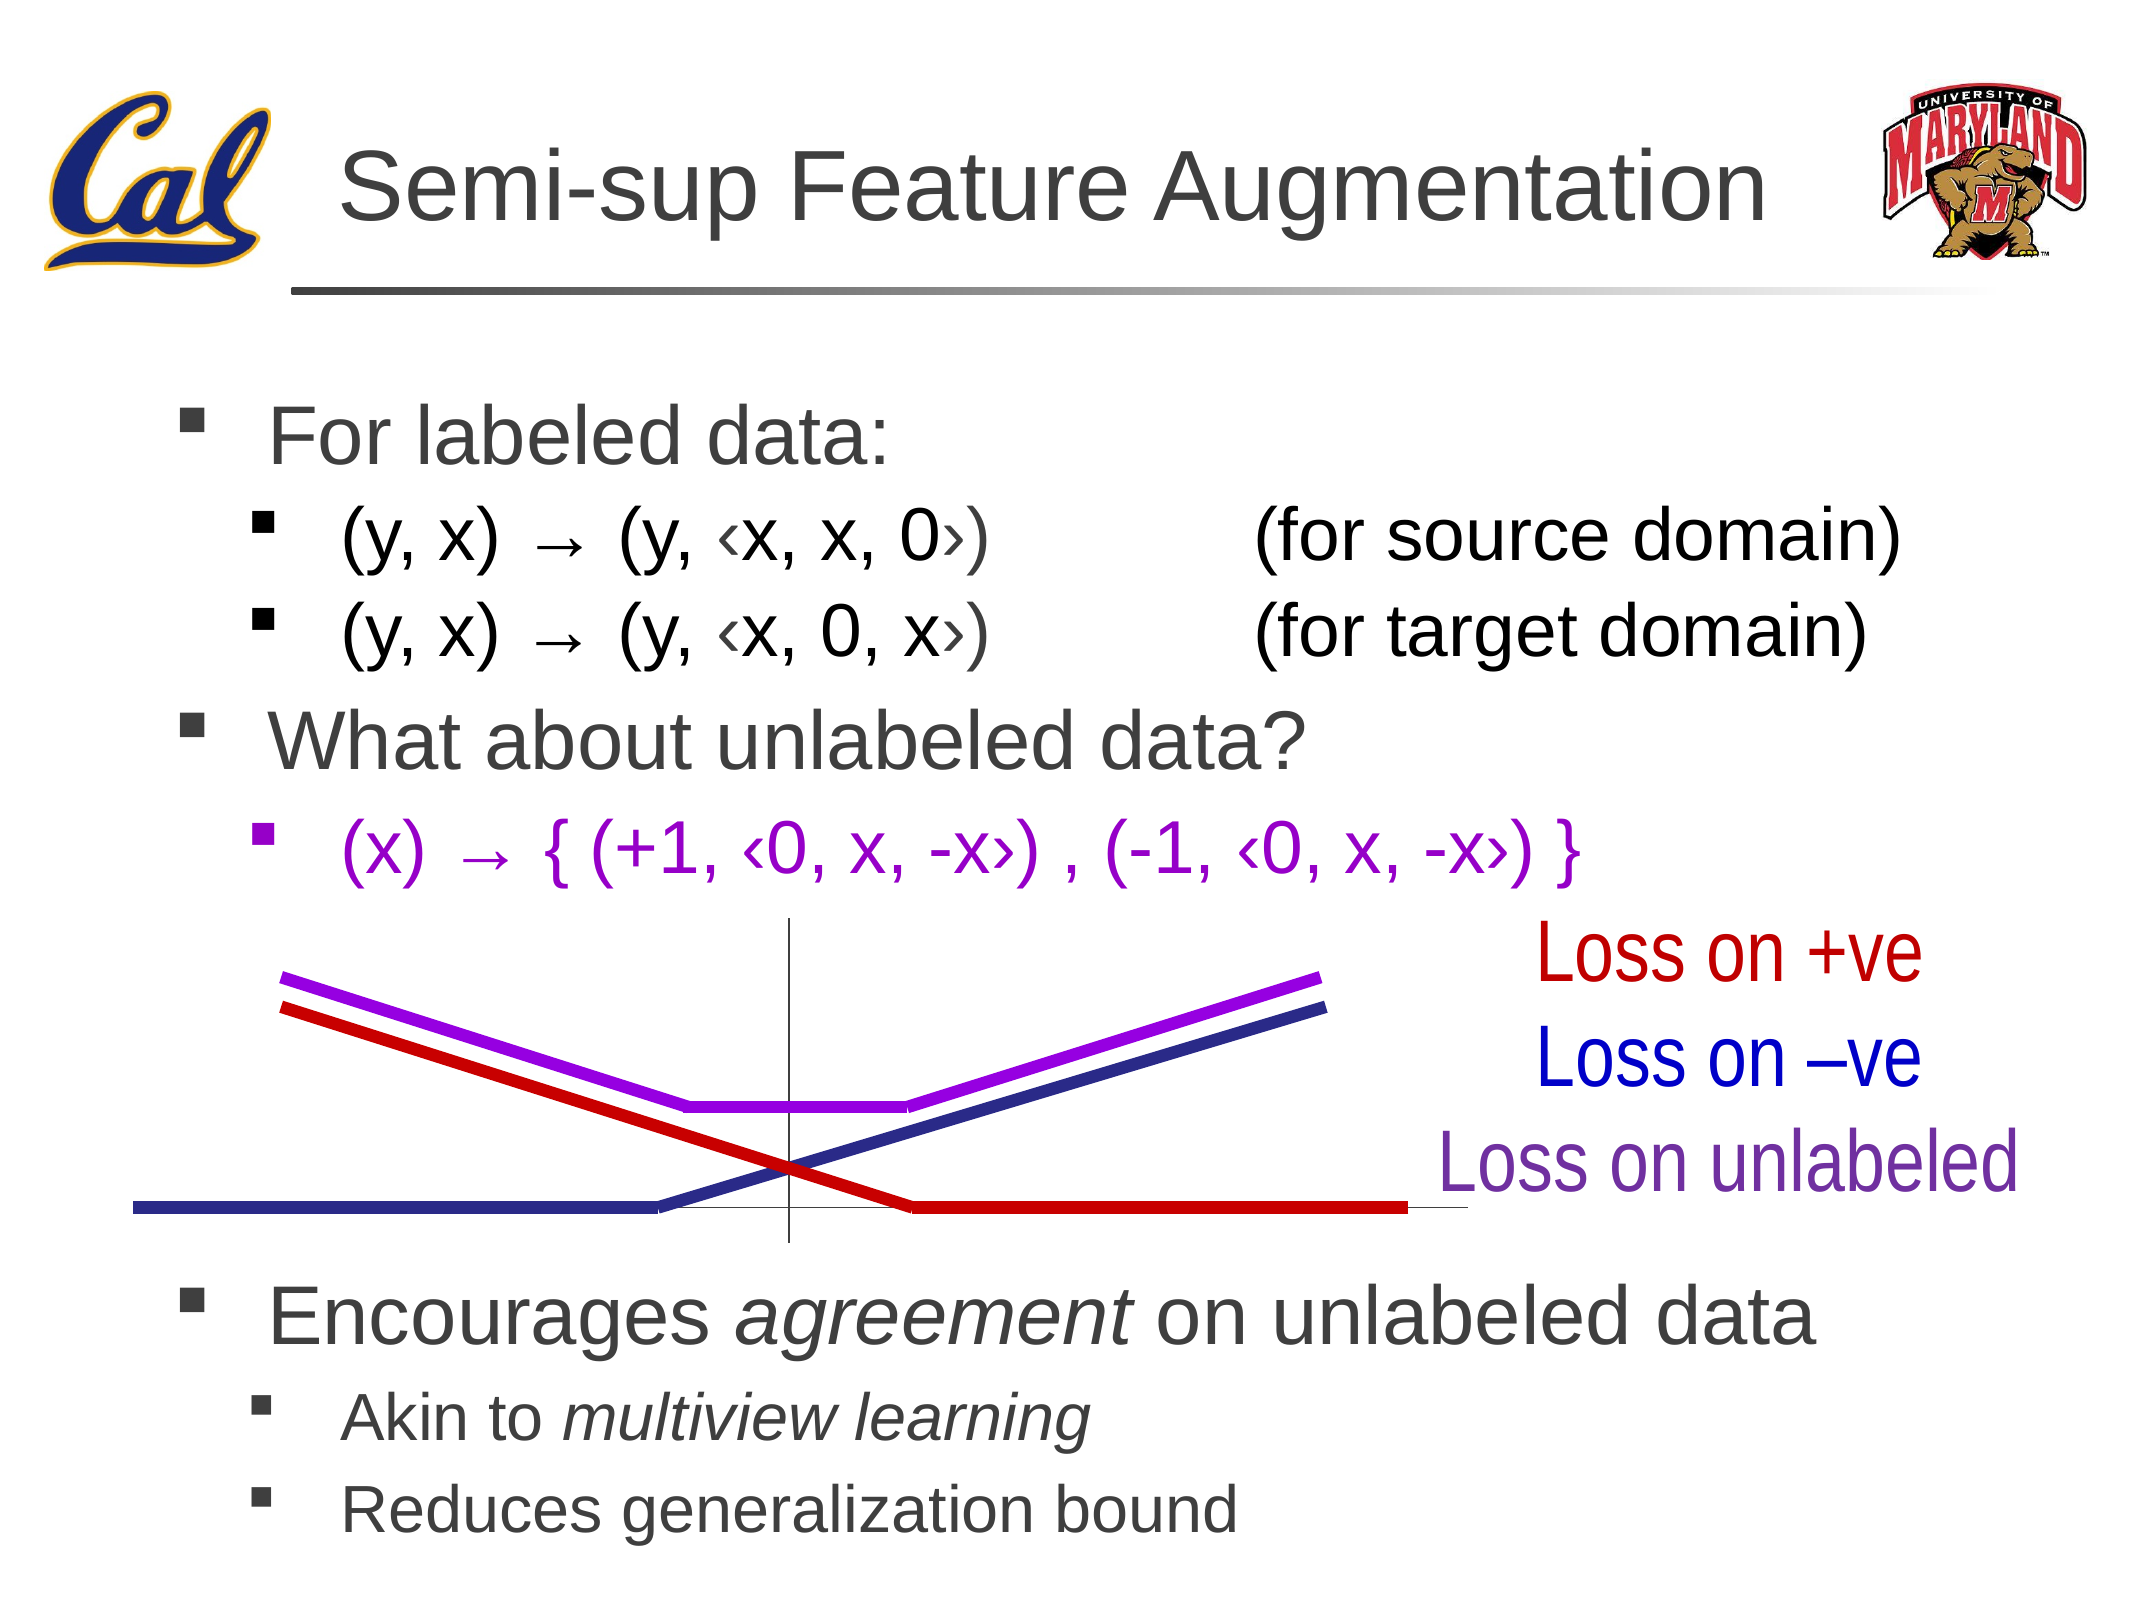

# Semi-sup Feature Augmentation
For labeled data:
(y, x) → (y, ‹x, x, 0›) 		(for source domain)‏
(y, x) → (y, ‹x, 0, x›)		(for target domain)‏
What about unlabeled data?
(x) → { (+1, ‹0, x, -x›) , (-1, ‹0, x, -x›) }
Encourages agreement on unlabeled data
Akin to multiview learning
Reduces generalization bound
Loss on +ve
Loss on –ve
Loss on unlabeled